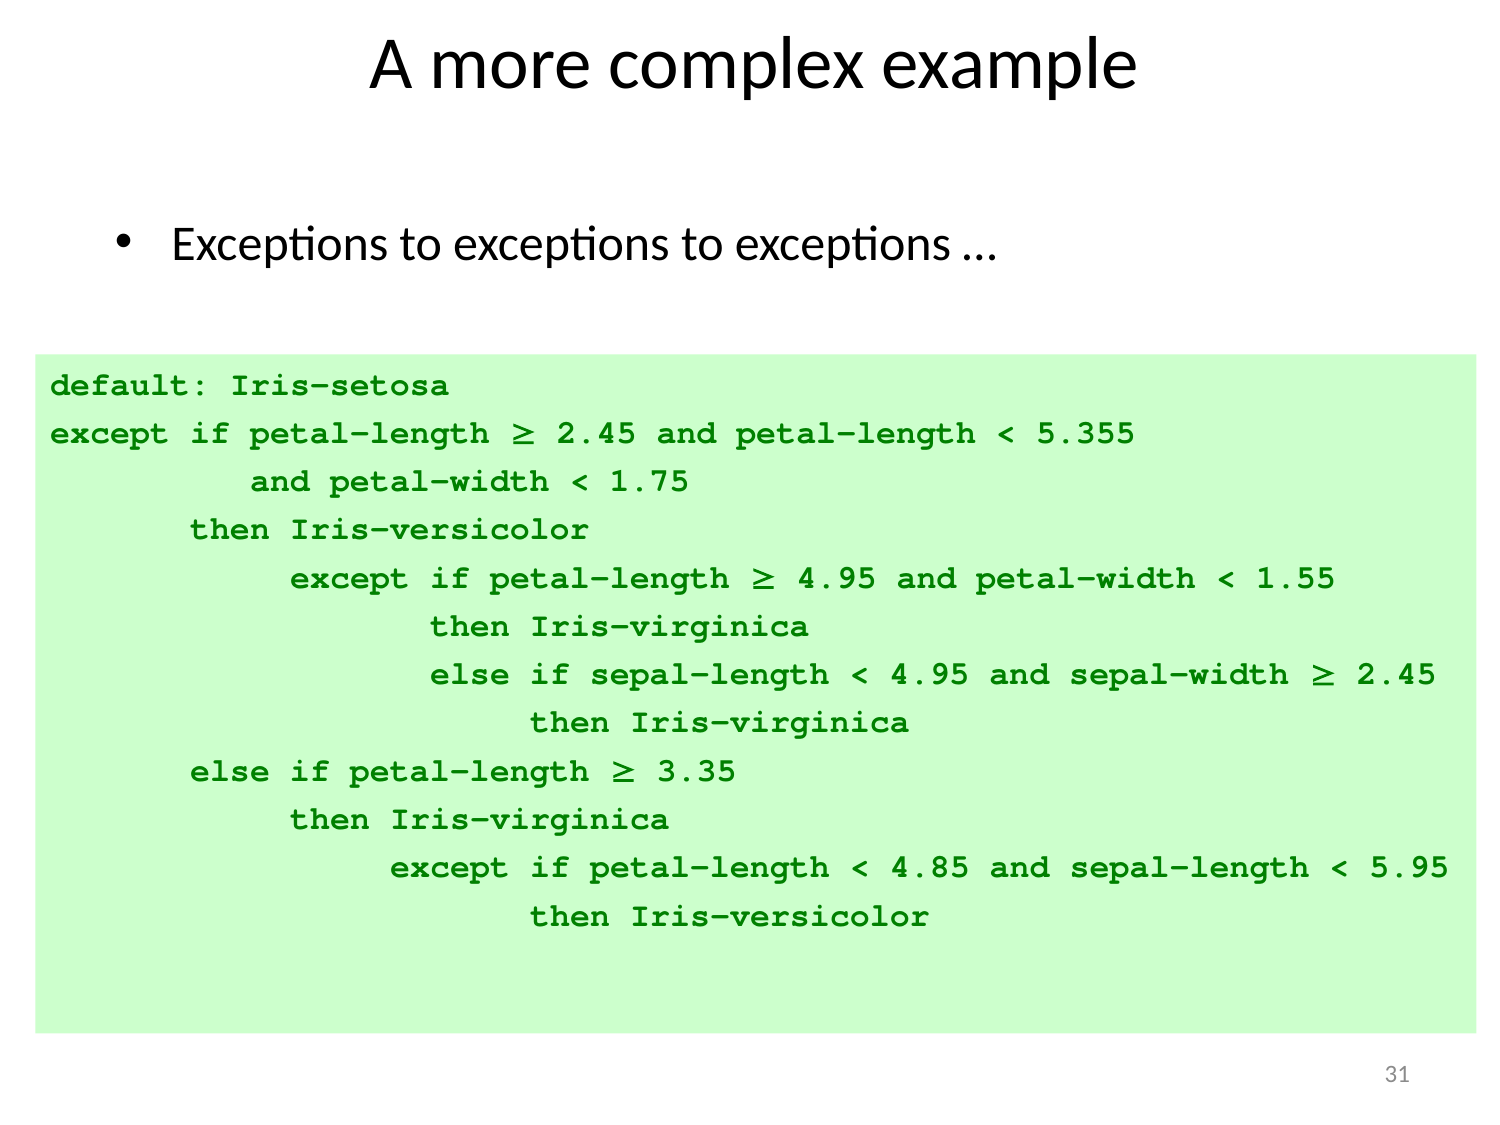

A more complex example
Exceptions to exceptions to exceptions …
default: Iris-setosa
except if petal-length ≥ 2.45 and petal-length < 5.355
          and petal-width < 1.75
       then Iris-versicolor
            except if petal-length ≥ 4.95 and petal-width < 1.55
                   then Iris-virginica
                   else if sepal-length < 4.95 and sepal-width ≥ 2.45
                        then Iris-virginica
       else if petal-length ≥ 3.35
            then Iris-virginica
                 except if petal-length < 4.85 and sepal-length < 5.95
                        then Iris-versicolor

31